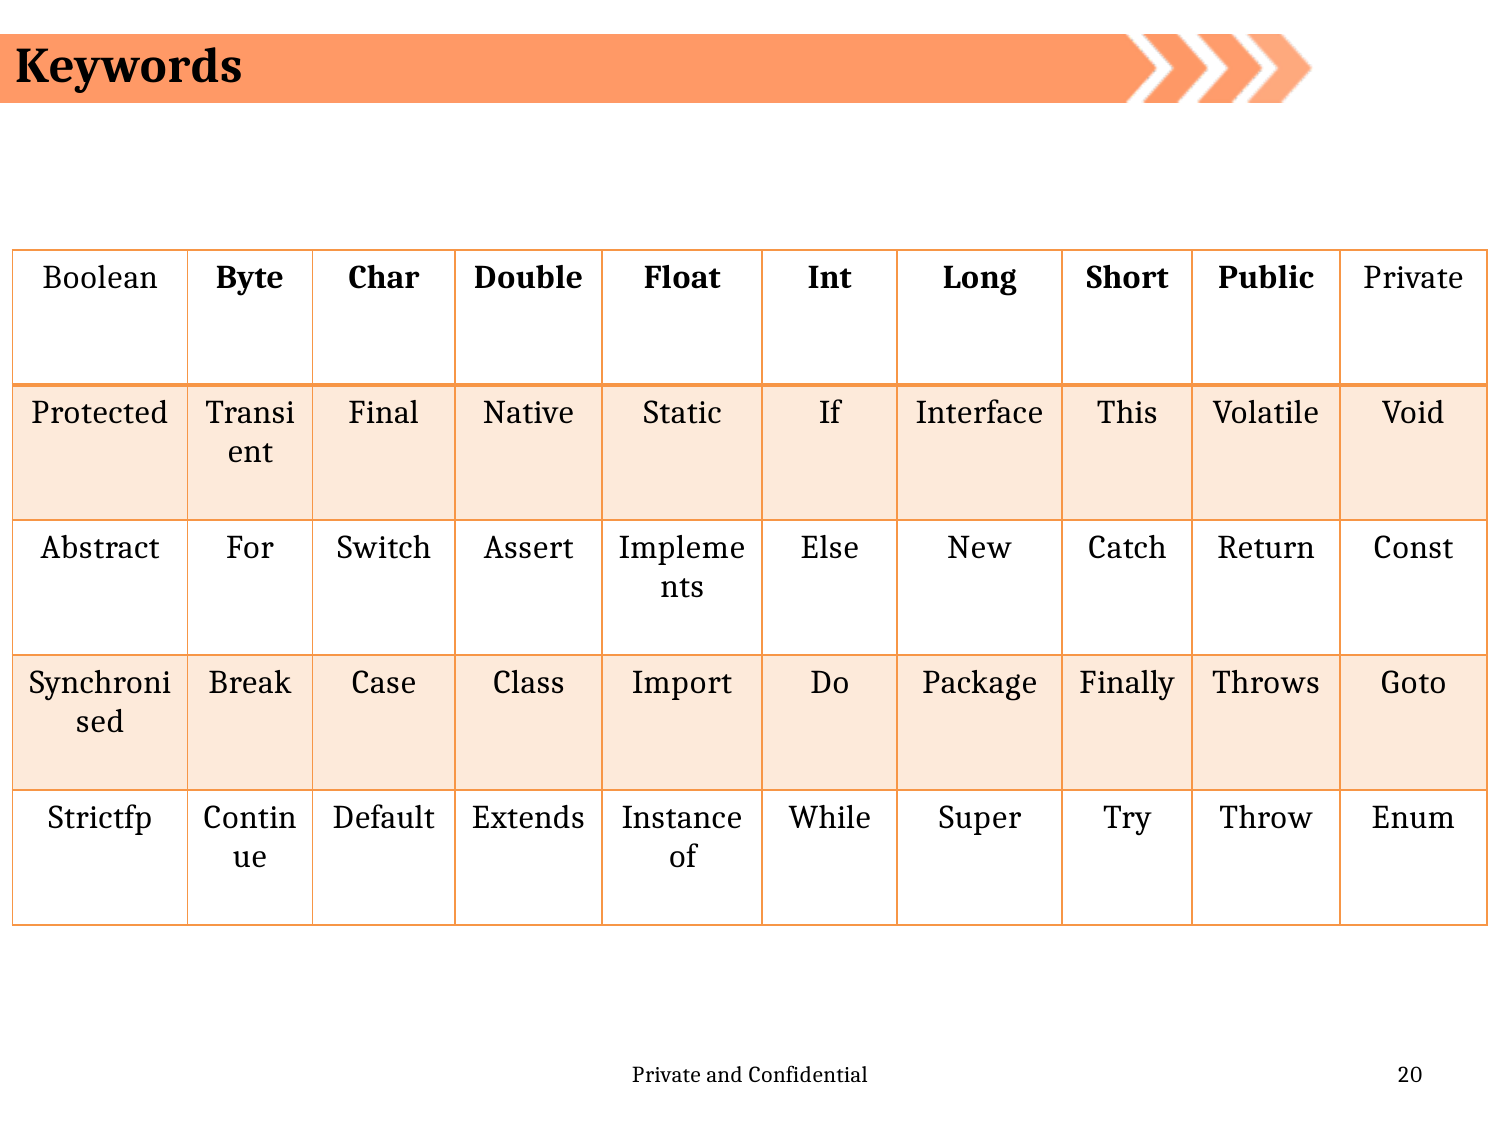

Keywords
| Boolean | Byte | Char | Double | Float | Int | Long | Short | Public | Private |
| --- | --- | --- | --- | --- | --- | --- | --- | --- | --- |
| Protected | Transient | Final | Native | Static | If | Interface | This | Volatile | Void |
| Abstract | For | Switch | Assert | Implements | Else | New | Catch | Return | Const |
| Synchronised | Break | Case | Class | Import | Do | Package | Finally | Throws | Goto |
| Strictfp | Continue | Default | Extends | Instanceof | While | Super | Try | Throw | Enum |